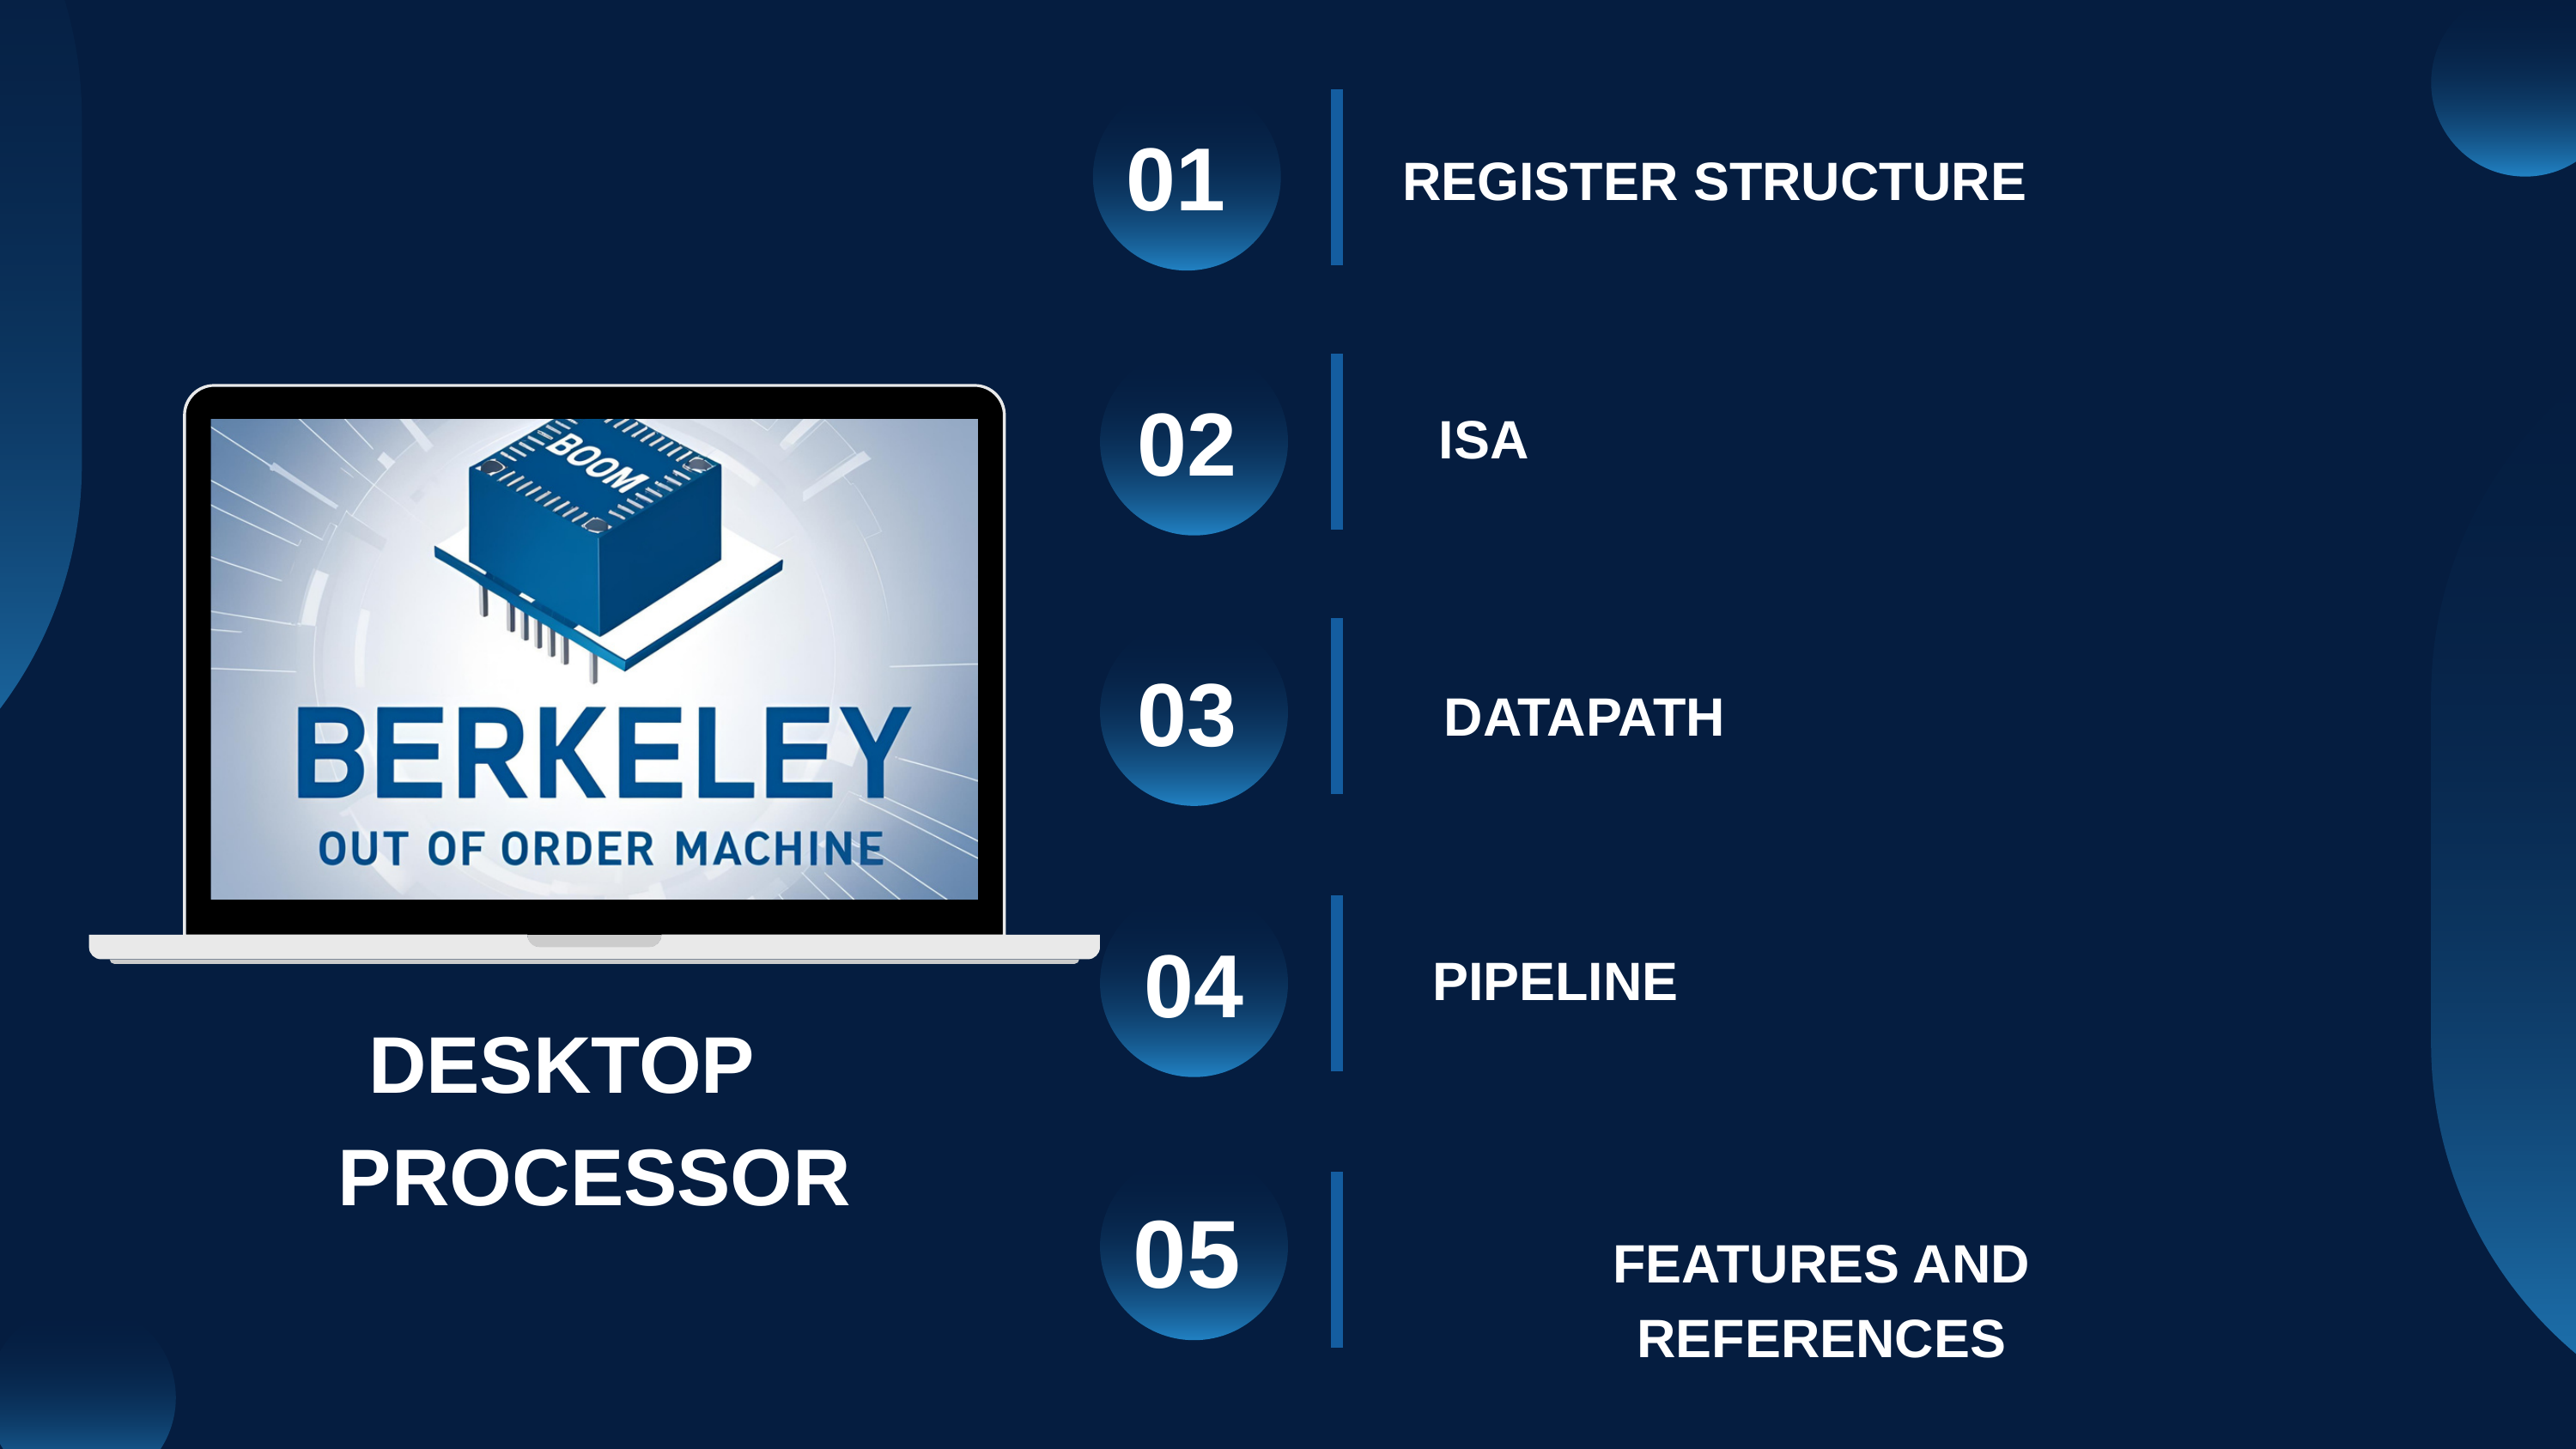

01
REGISTER STRUCTURE

02

ISA

03
DATAPATH

04
PIPELINE

DESKTOP    PROCESSOR

05
FEATURES AND REFERENCES